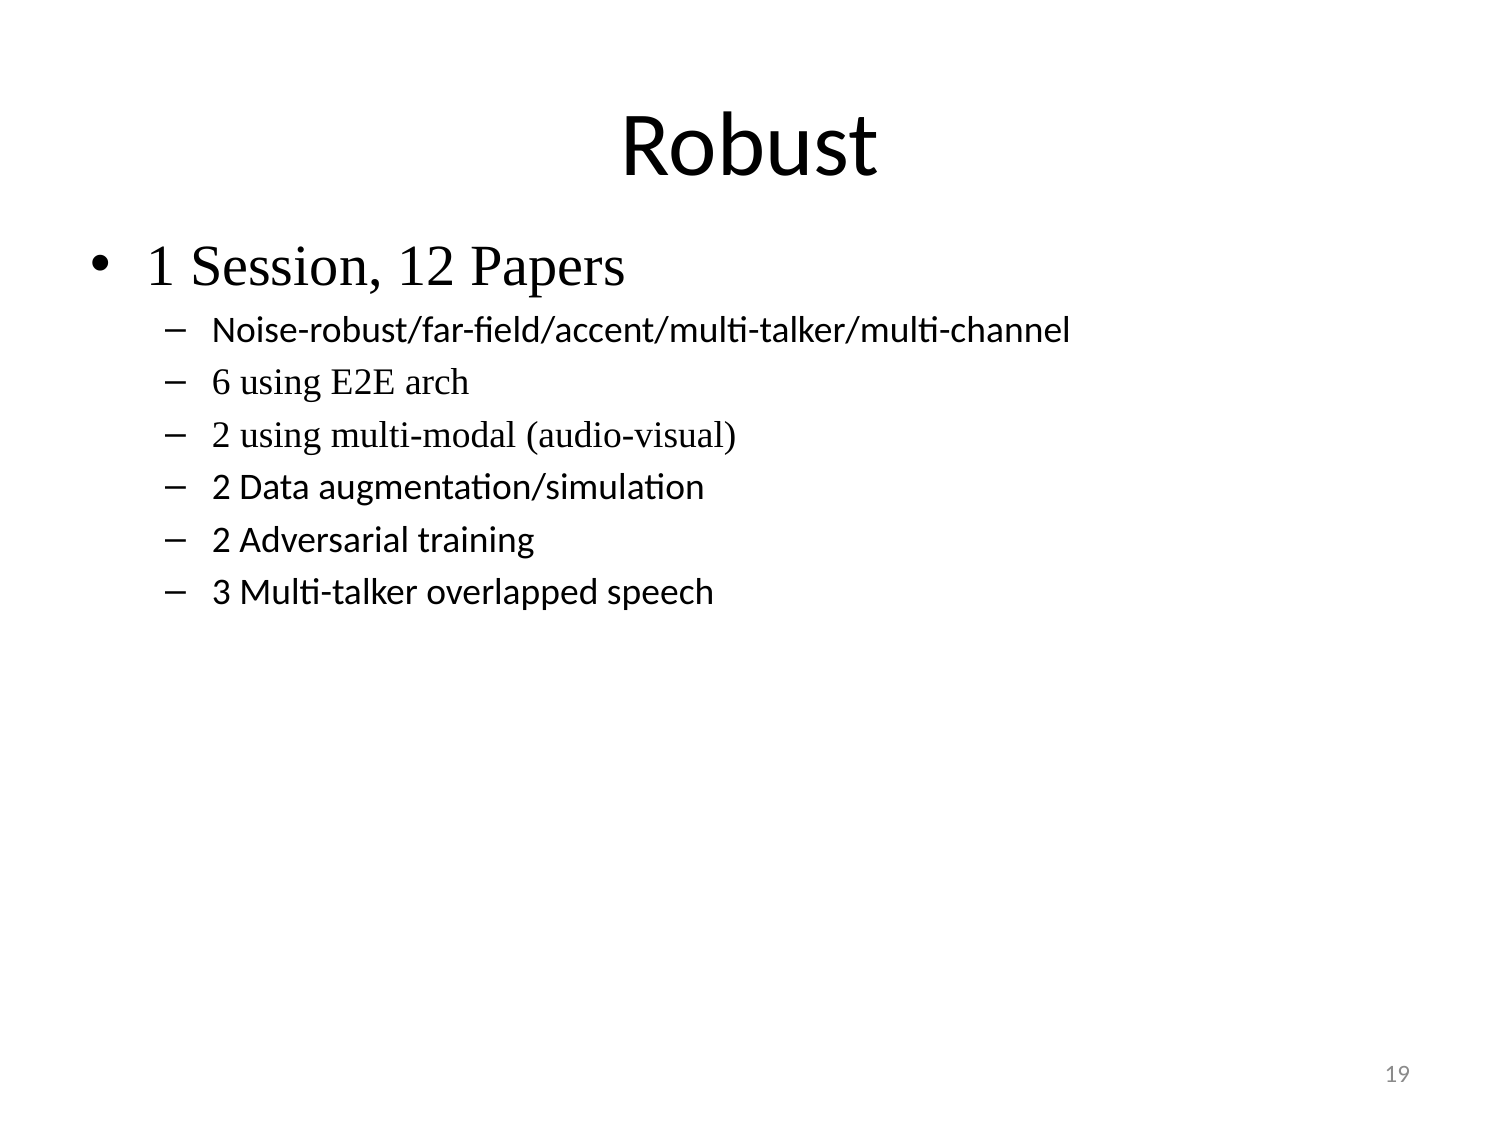

# Robust
1 Session, 12 Papers
Noise-robust/far-field/accent/multi-talker/multi-channel
6 using E2E arch
2 using multi-modal (audio-visual)
2 Data augmentation/simulation
2 Adversarial training
3 Multi-talker overlapped speech
19